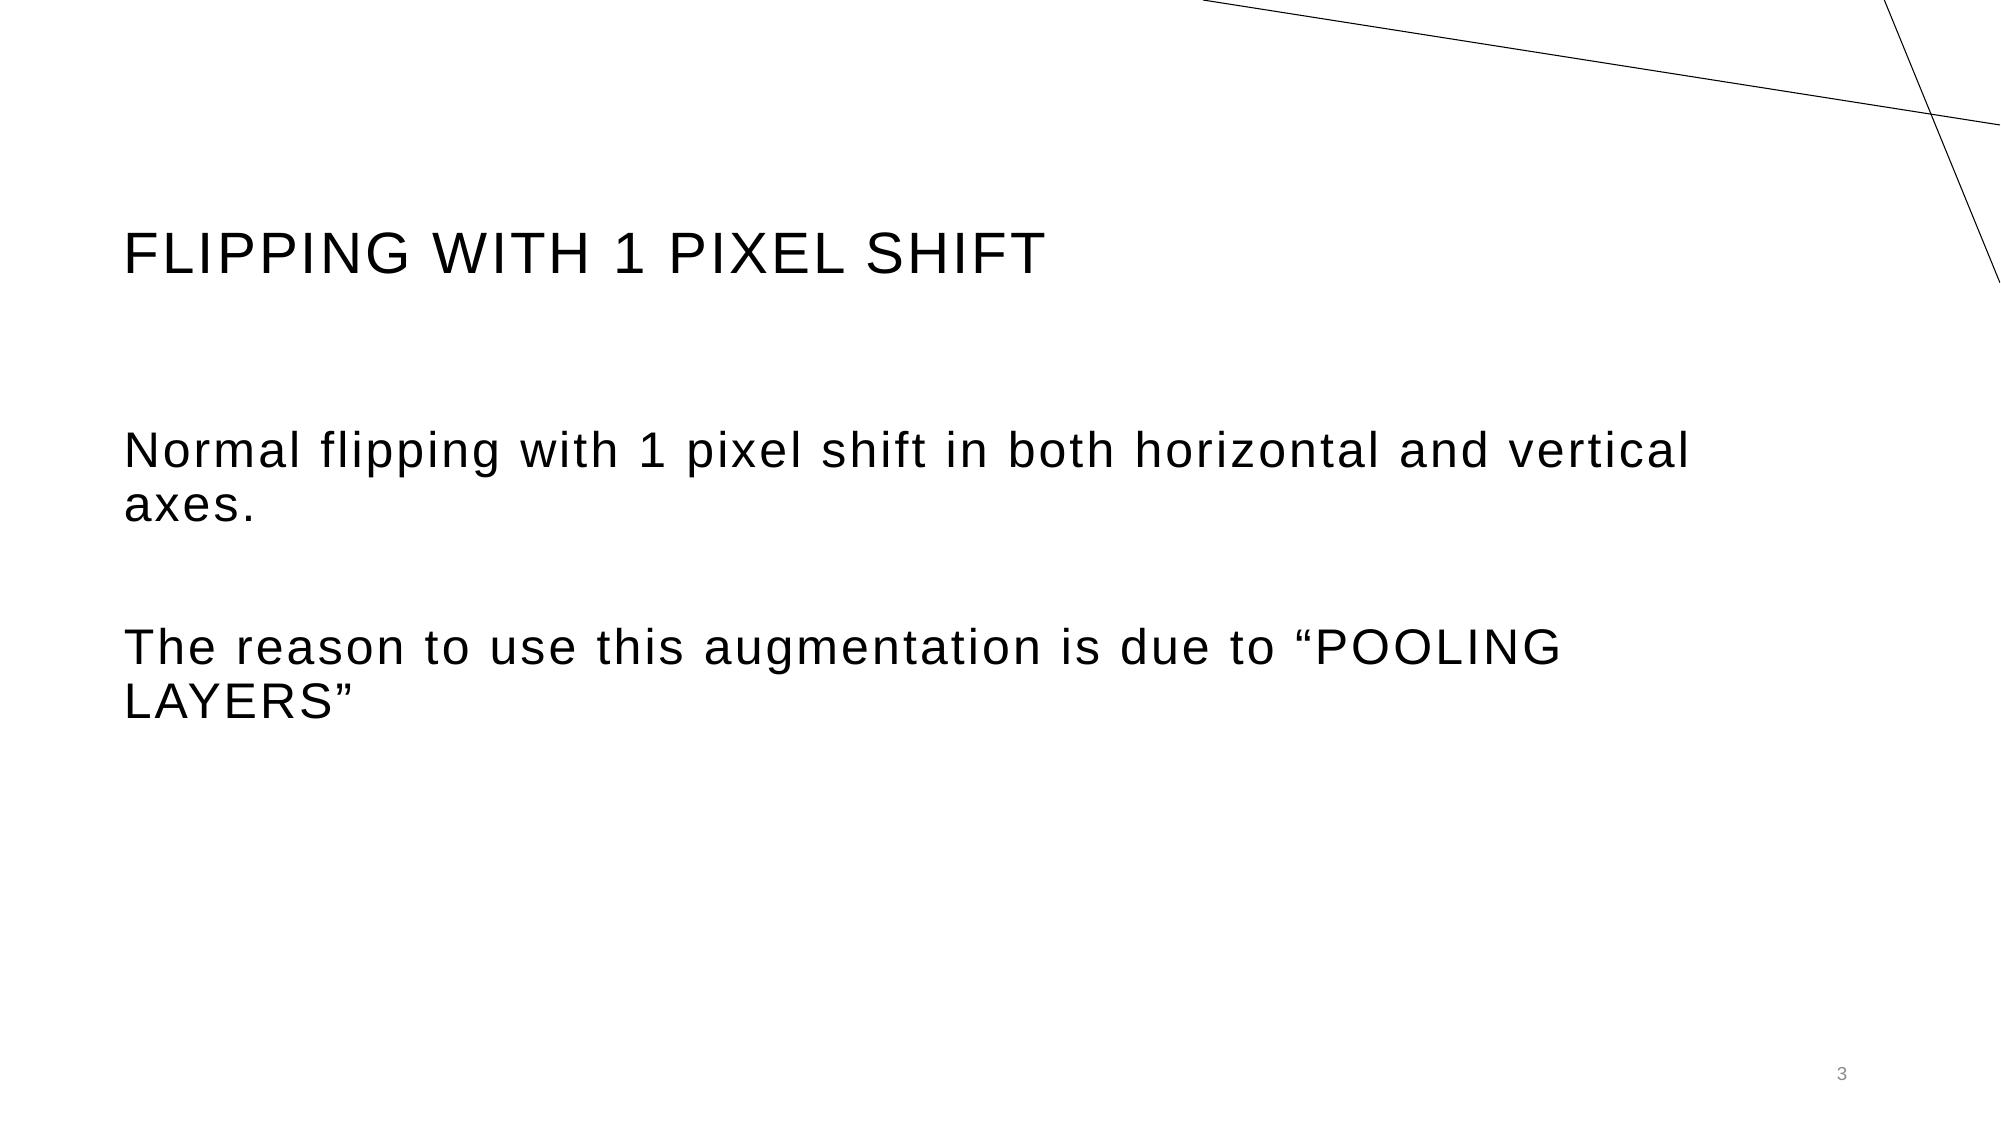

# Flipping with 1 pixel shift
Normal flipping with 1 pixel shift in both horizontal and vertical axes.
The reason to use this augmentation is due to “POOLING LAYERS”
3